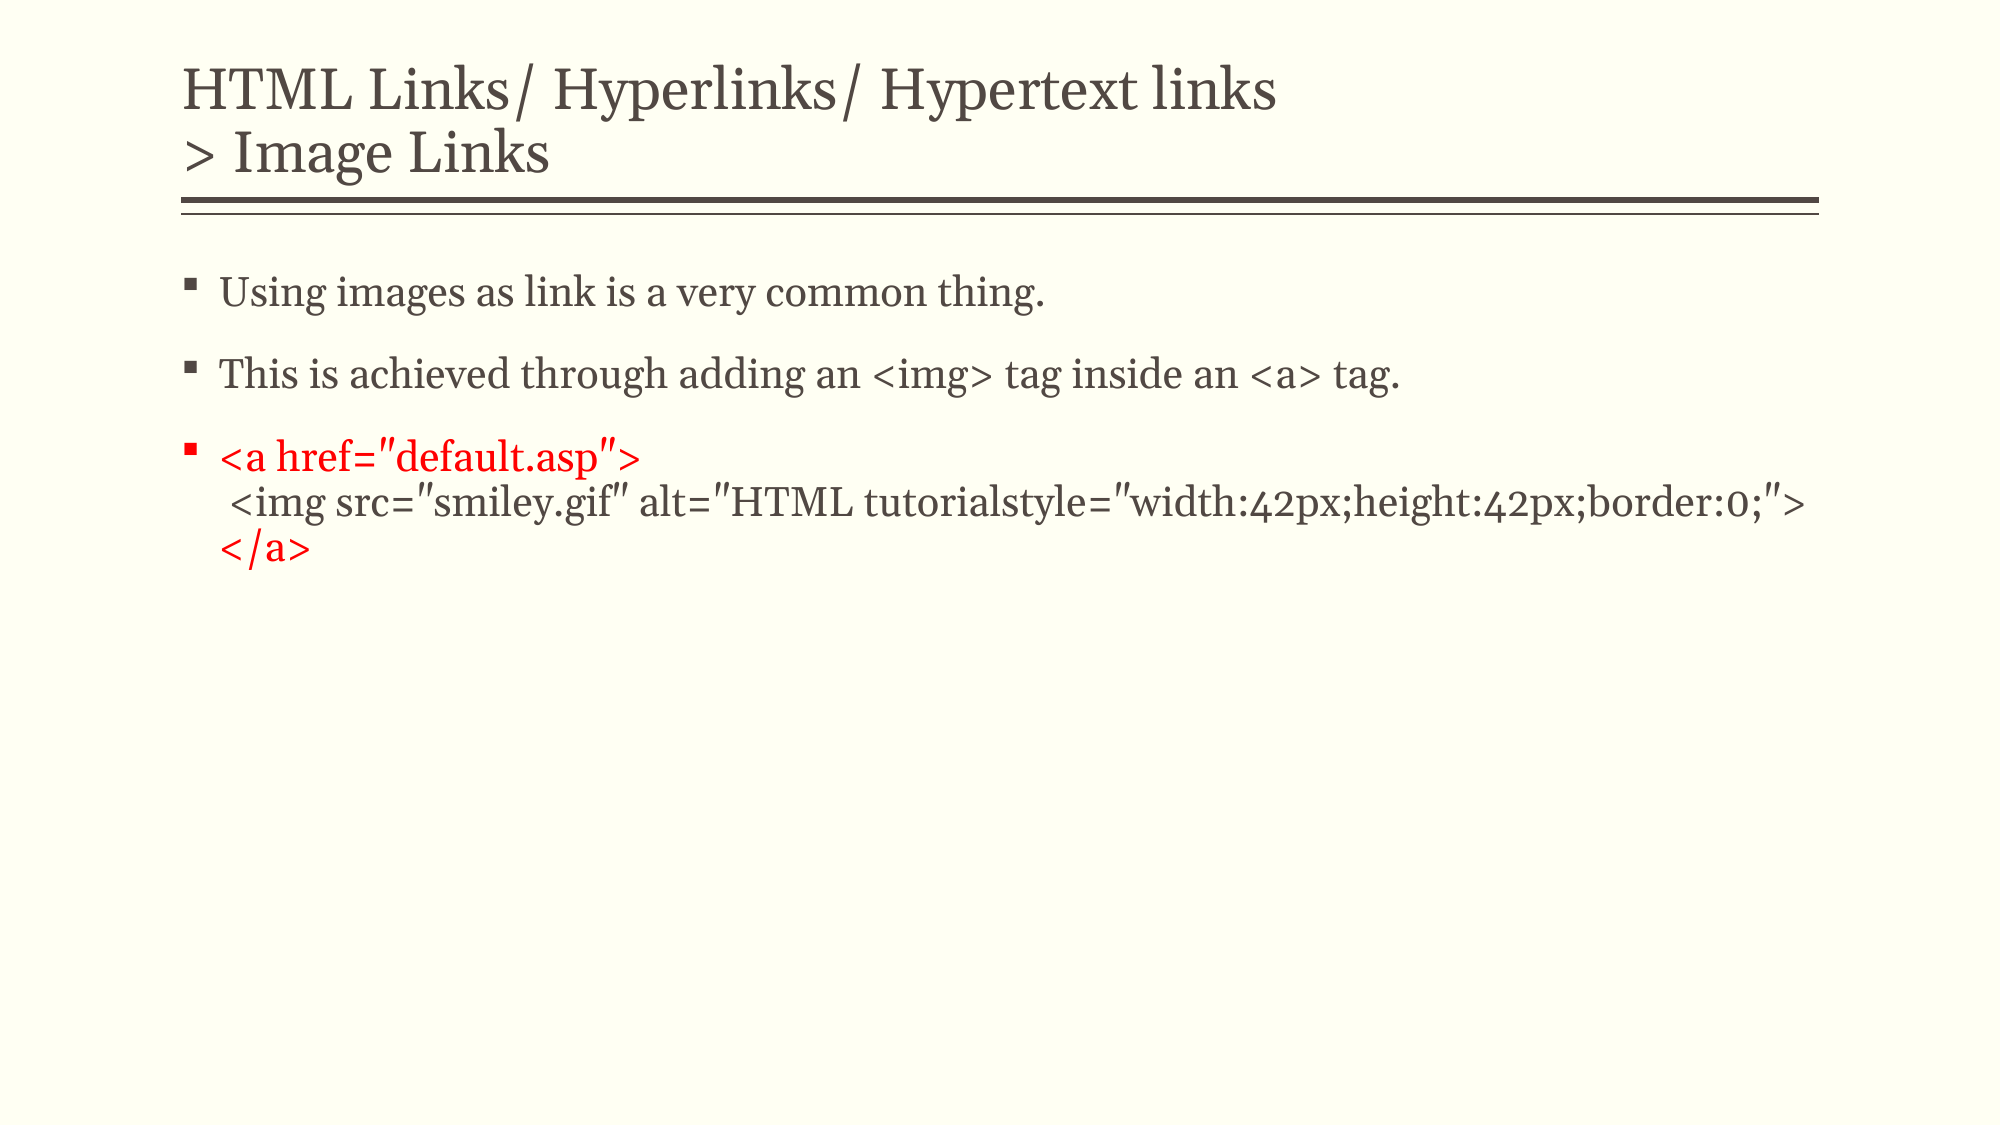

# HTML Links/ Hyperlinks/ Hypertext links > Image Links
Using images as link is a very common thing.
This is achieved through adding an <img> tag inside an <a> tag.
<a href="default.asp">
 <img src="smiley.gif" alt="HTML tutorialstyle="width:42px;height:42px;border:0;">
</a>